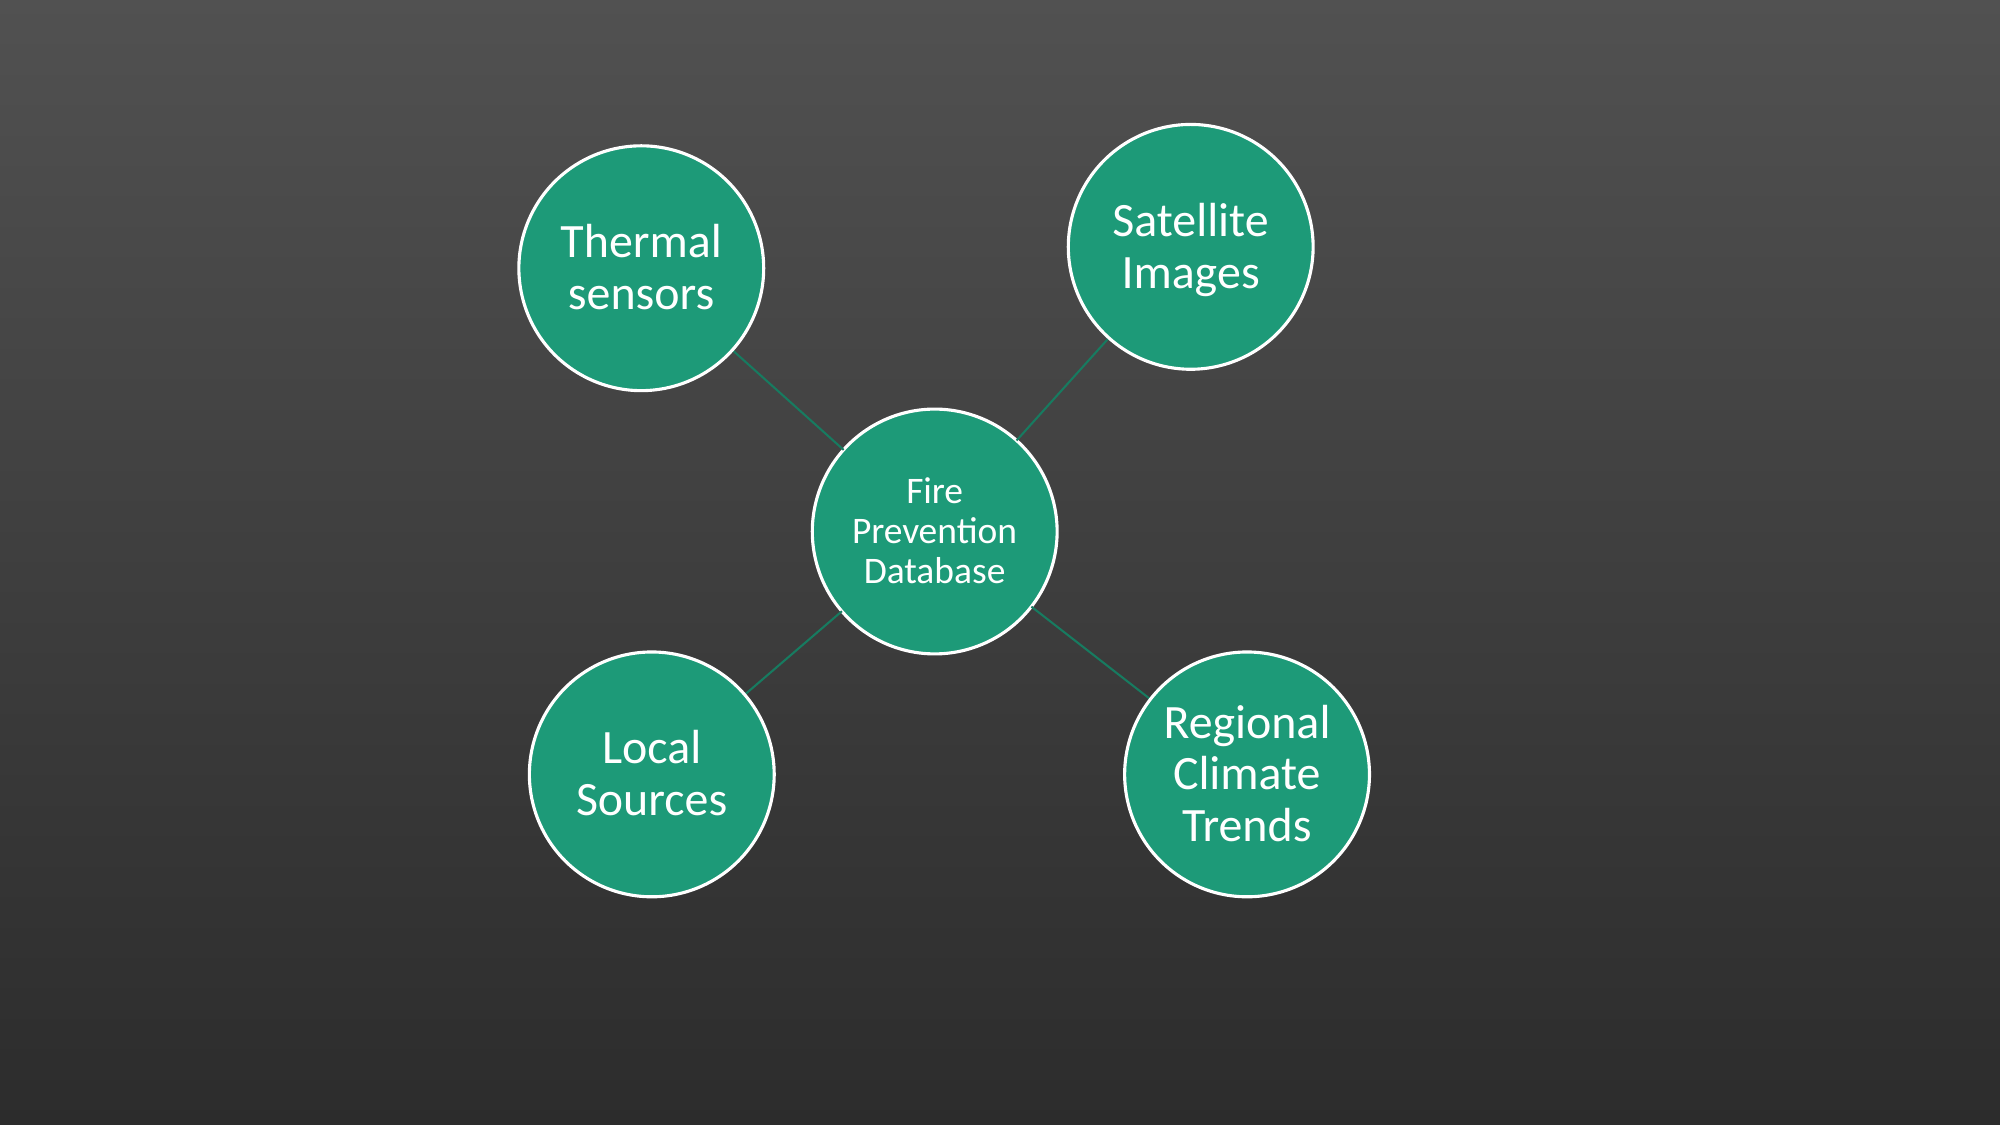

Fire Prevention Database

Satellite Images

Regional Climate Trends

Thermal sensors

Local Sources